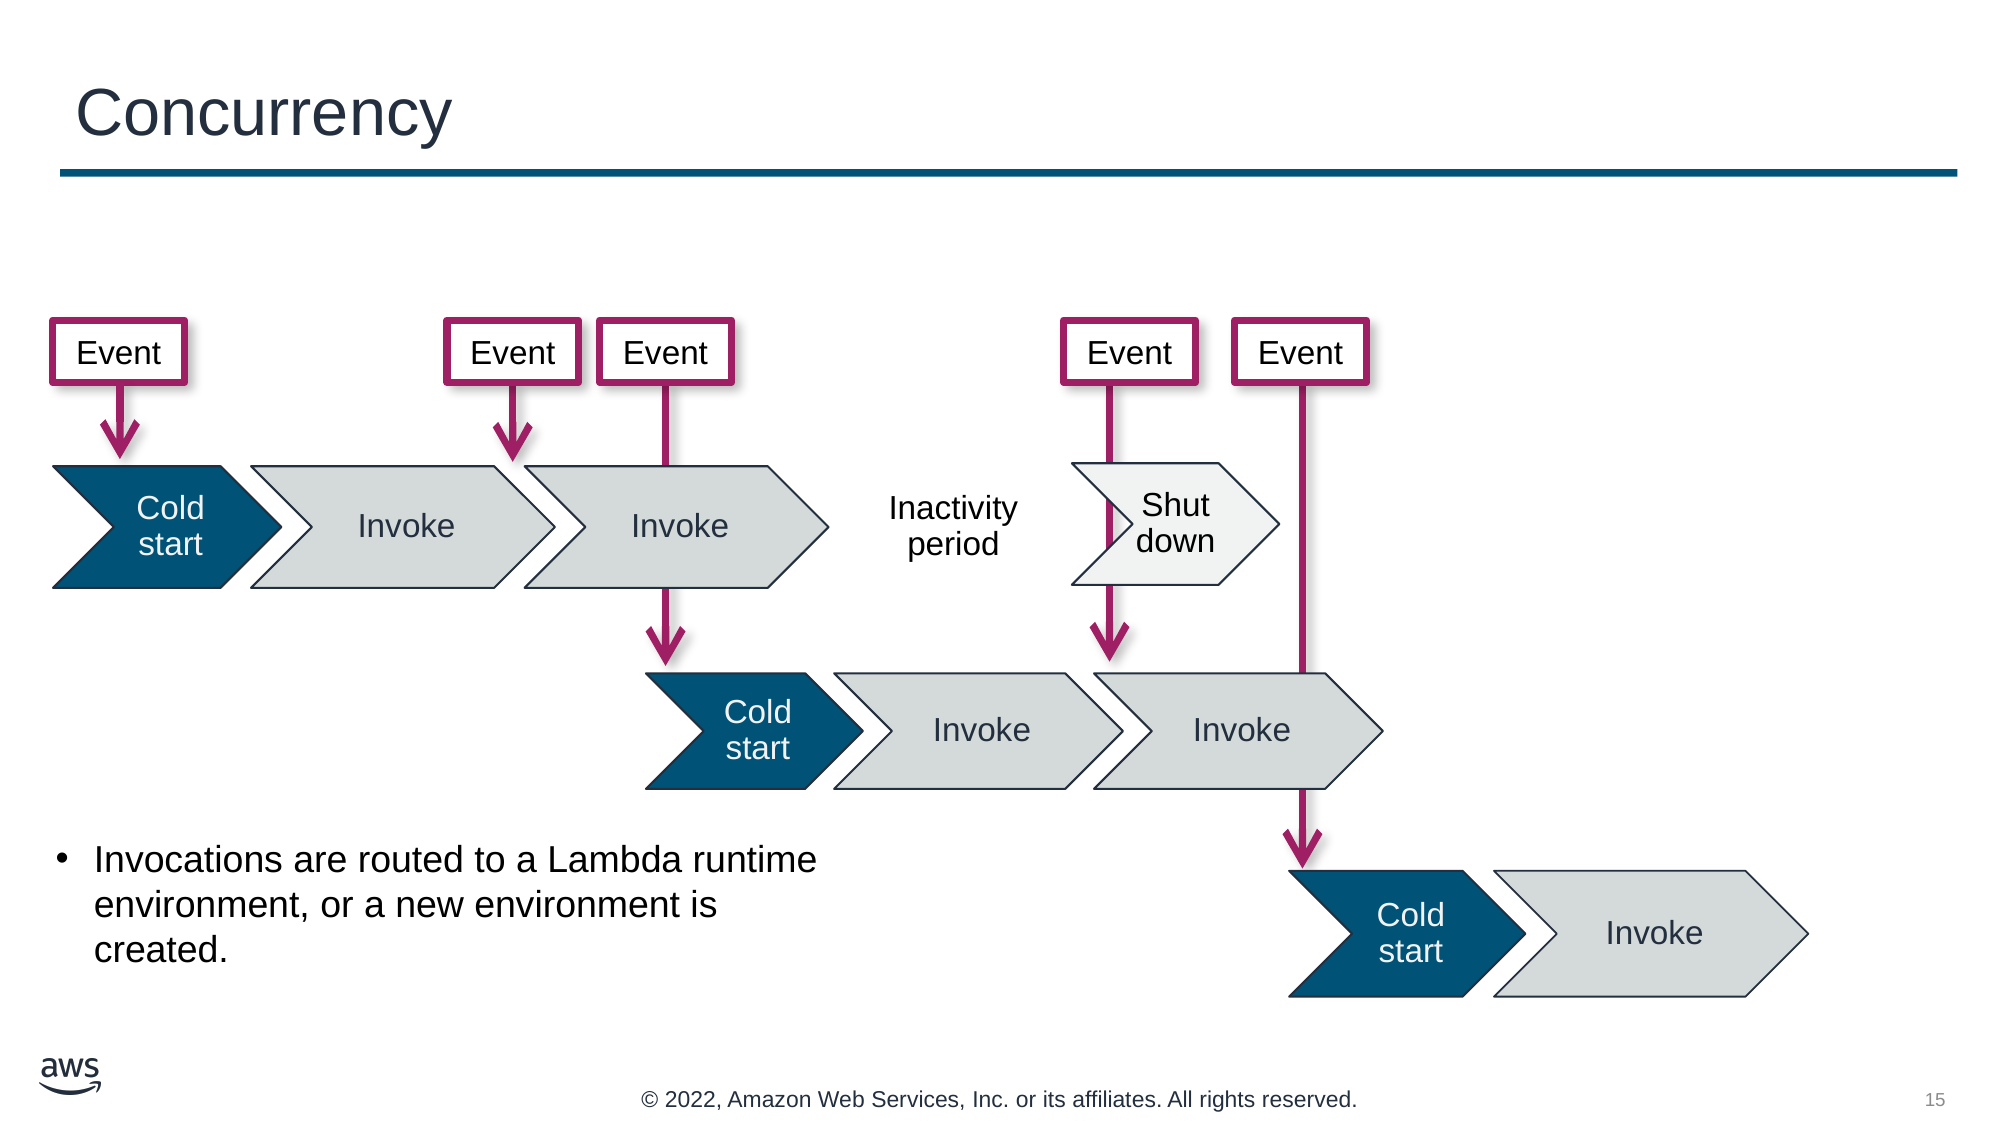

# Concurrency
Event
Event
Event
Event
Event
Cold start
Invoke
Invoke
Inactivity period
Shutdown
Cold start
Invoke
Invoke

Cold start
Invoke
Invocations are routed to a Lambda runtime environment, or a new environment is created.
15